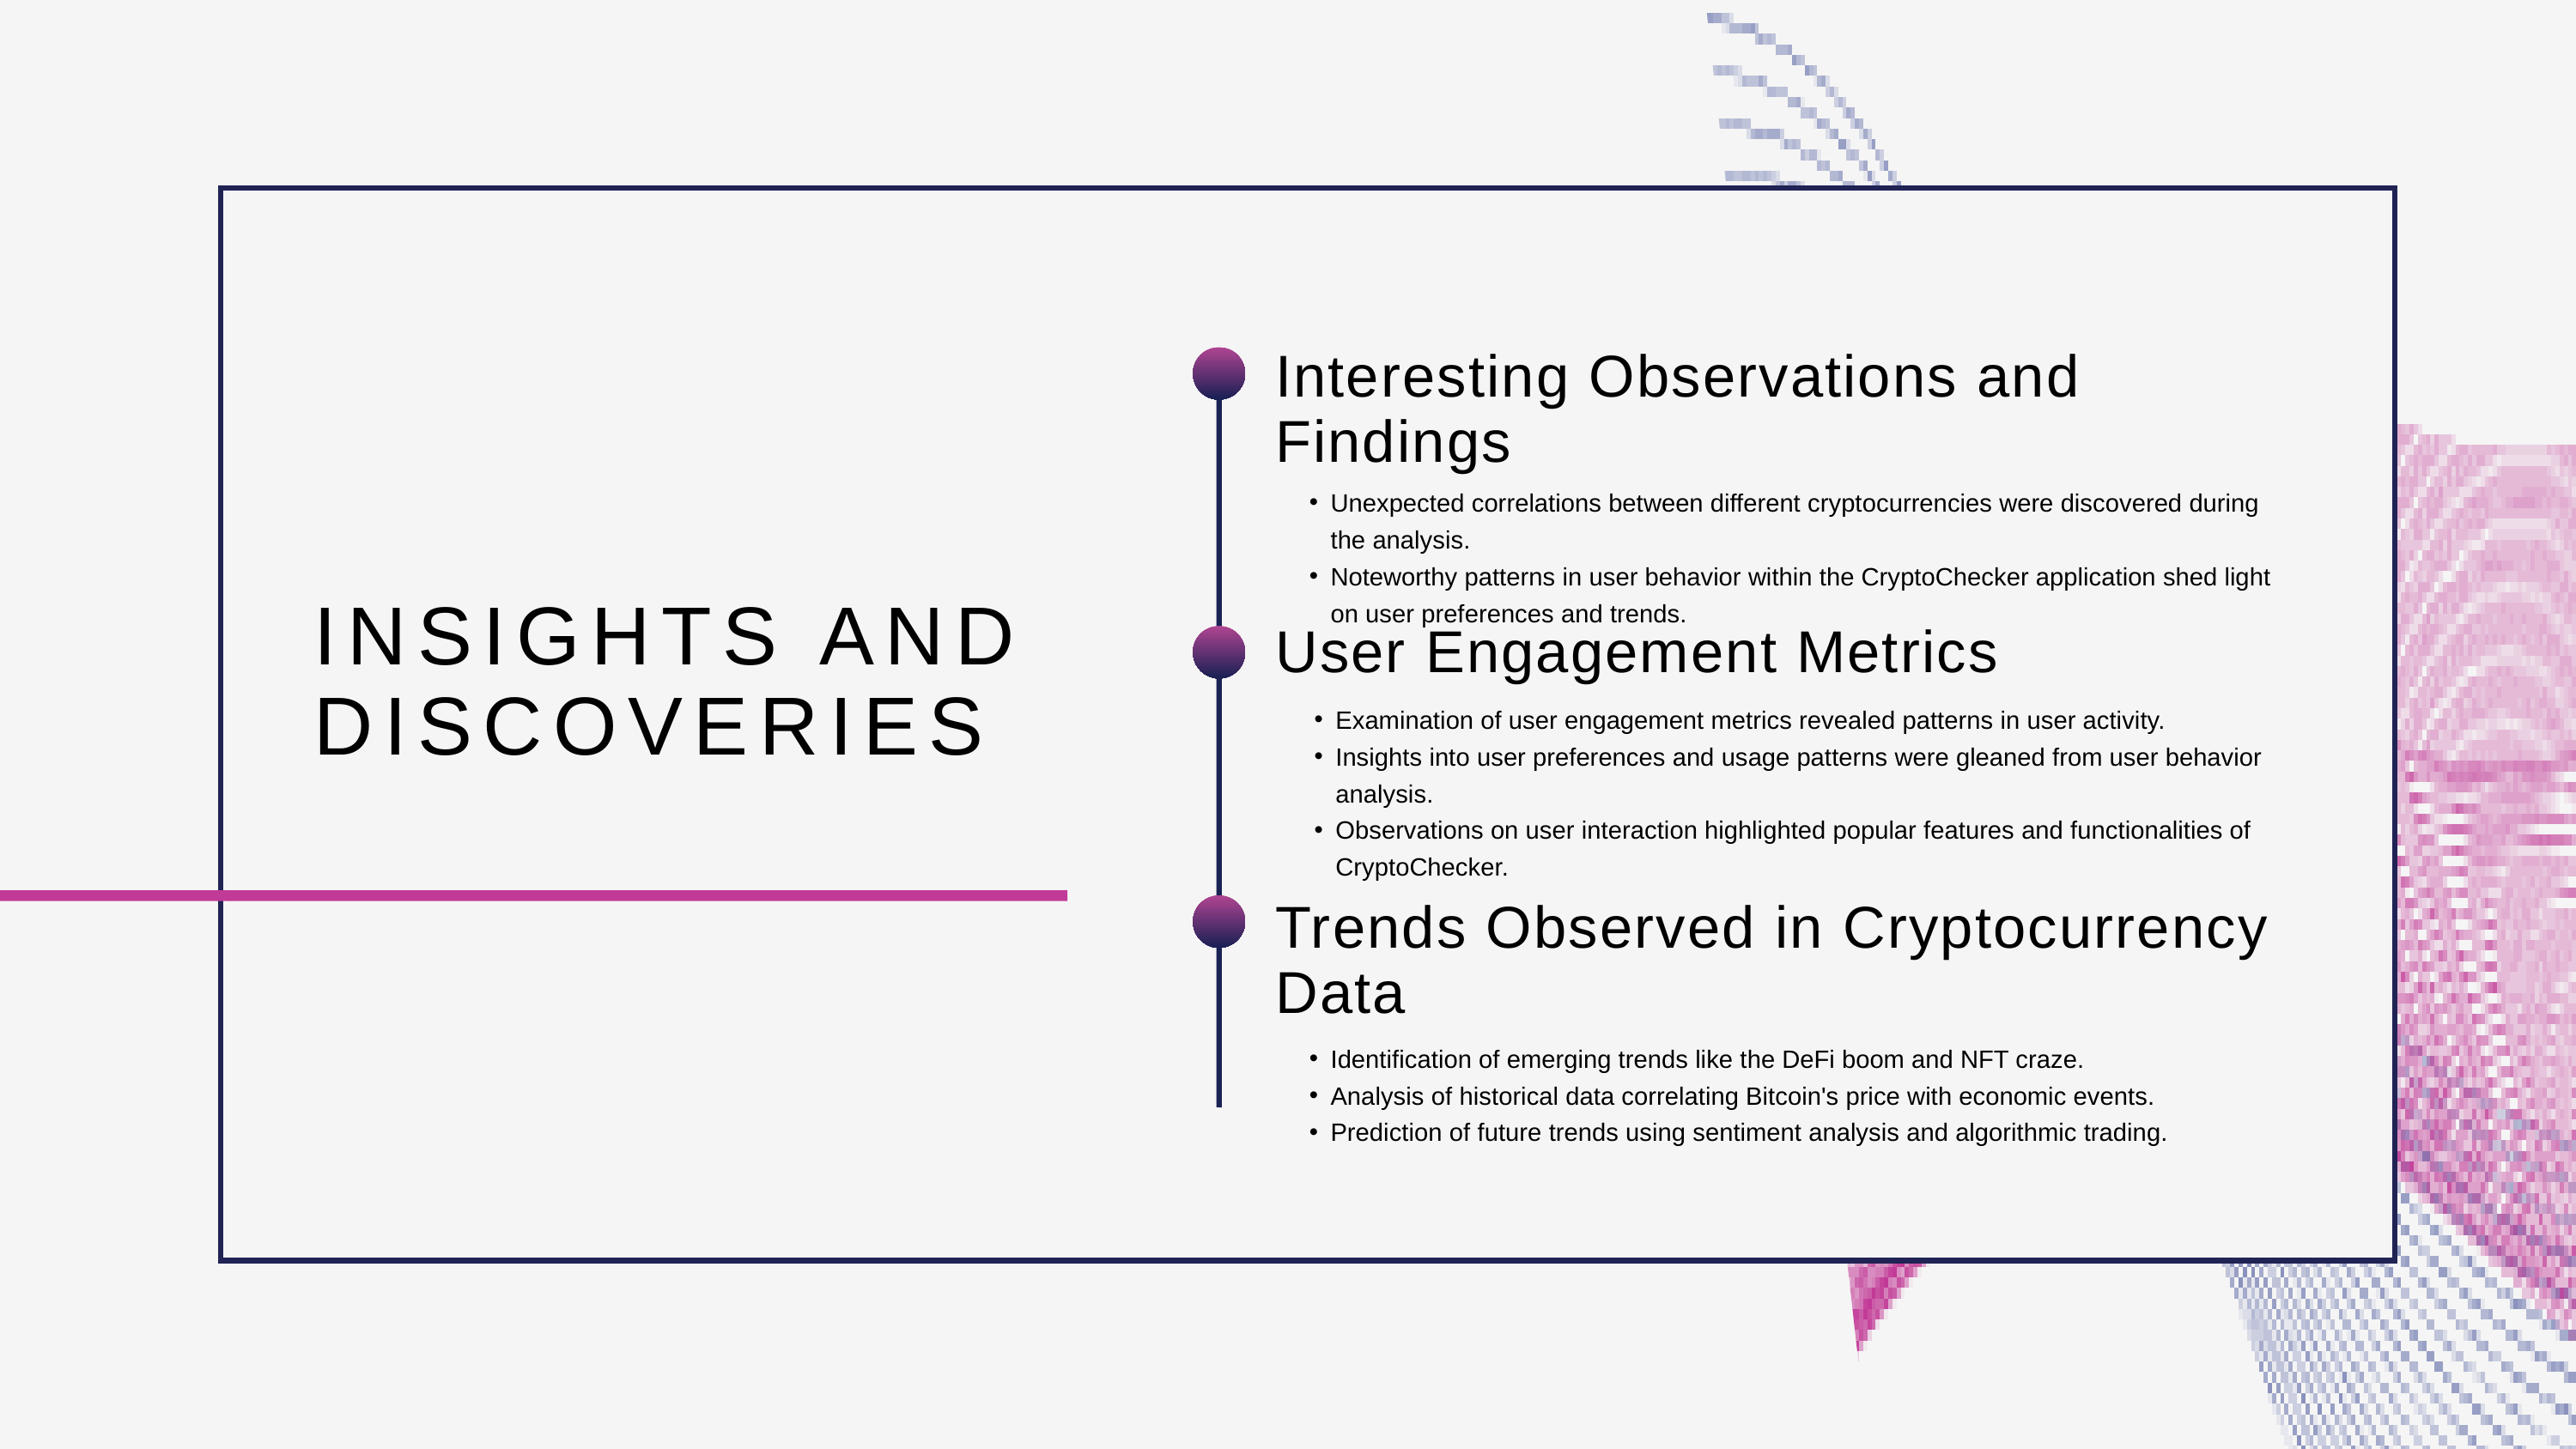

Interesting Observations and Findings

Unexpected correlations between different cryptocurrencies were discovered during the analysis.
Noteworthy patterns in user behavior within the CryptoChecker application shed light on user preferences and trends.
INSIGHTS AND DISCOVERIES
User Engagement Metrics

Examination of user engagement metrics revealed patterns in user activity.
Insights into user preferences and usage patterns were gleaned from user behavior analysis.
Observations on user interaction highlighted popular features and functionalities of CryptoChecker.
Trends Observed in Cryptocurrency Data

Identification of emerging trends like the DeFi boom and NFT craze.
Analysis of historical data correlating Bitcoin's price with economic events.
Prediction of future trends using sentiment analysis and algorithmic trading.